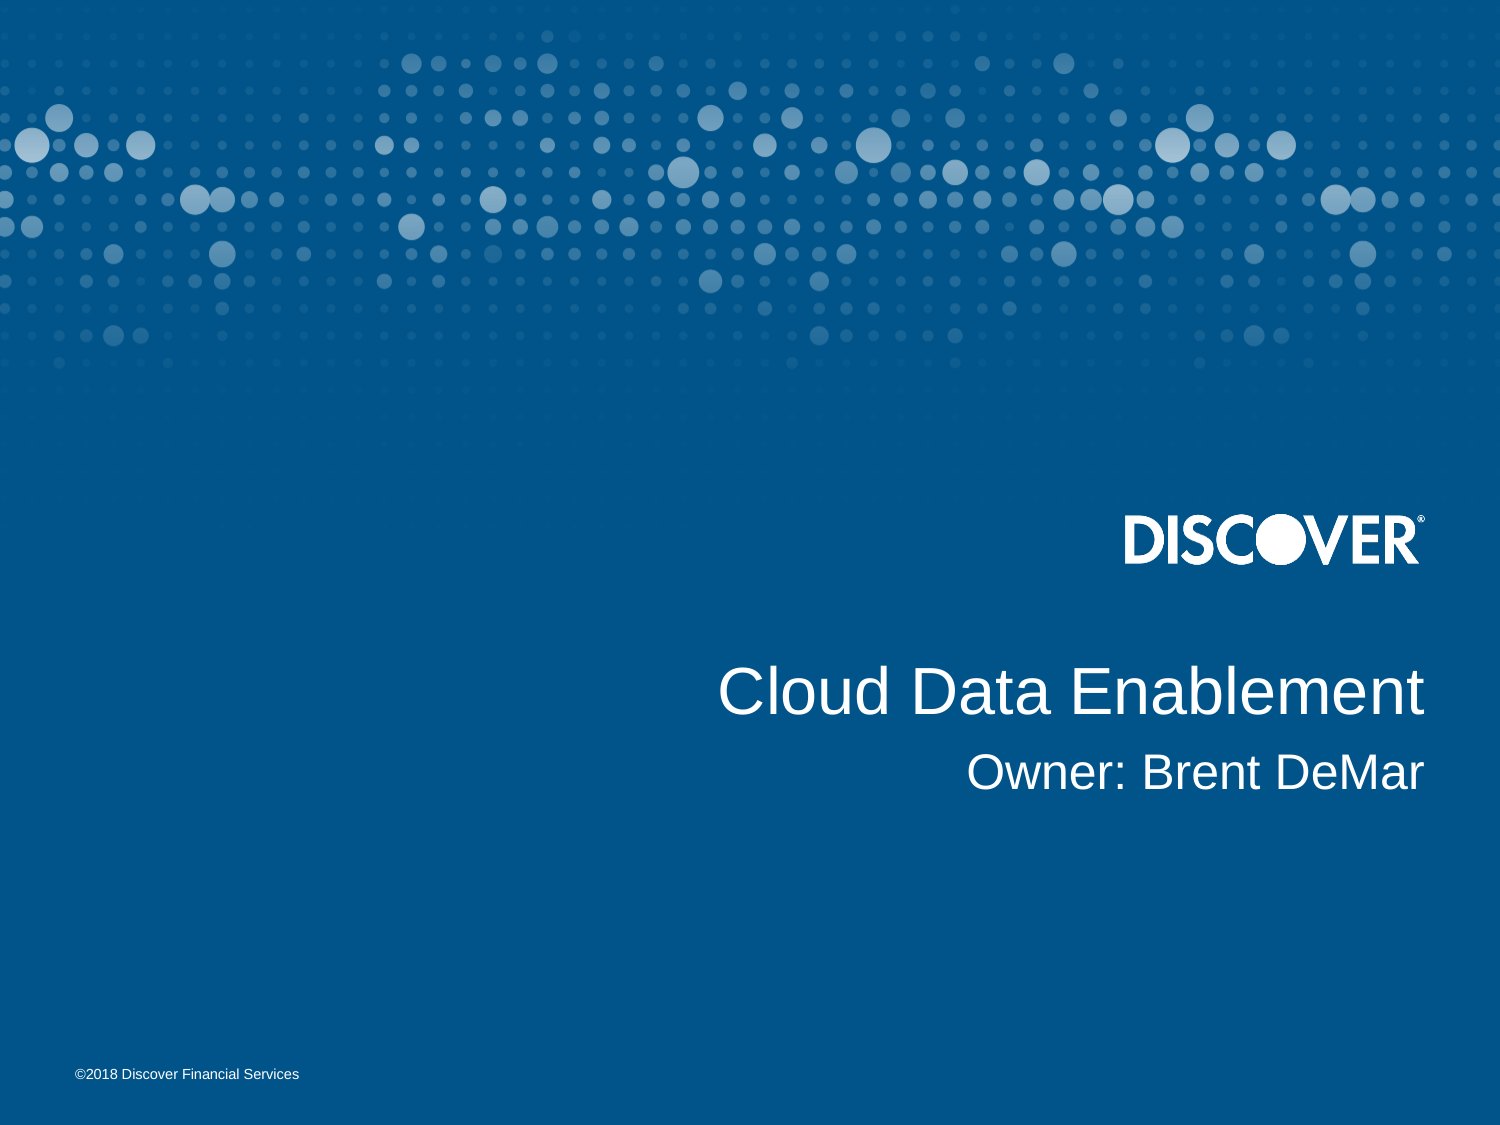

# Cloud Data Enablement Owner: Brent DeMar
©2018 Discover Financial Services